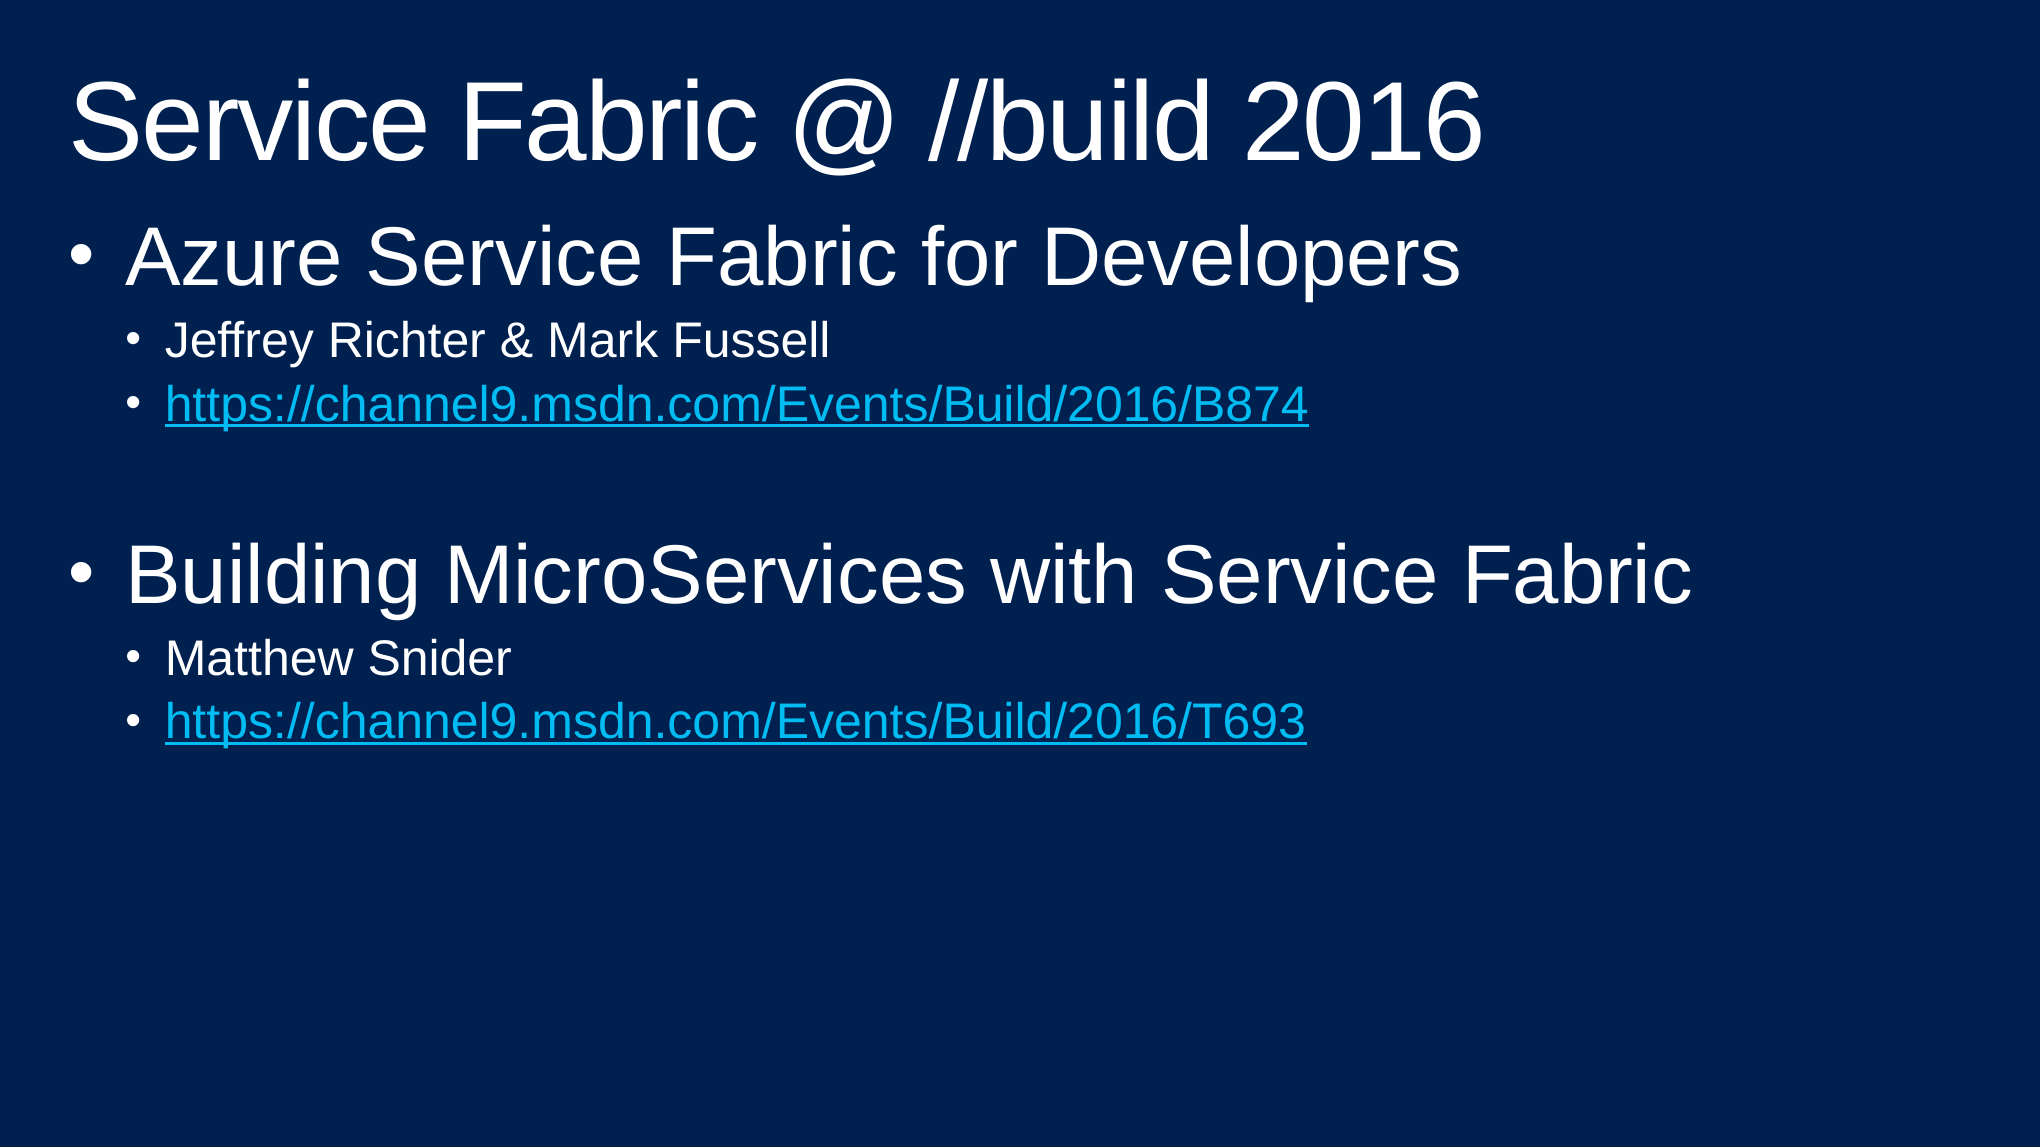

# Service Fabric @ //build 2016
Azure Service Fabric for Developers
Jeffrey Richter & Mark Fussell
https://channel9.msdn.com/Events/Build/2016/B874

Building MicroServices with Service Fabric
Matthew Snider
https://channel9.msdn.com/Events/Build/2016/T693